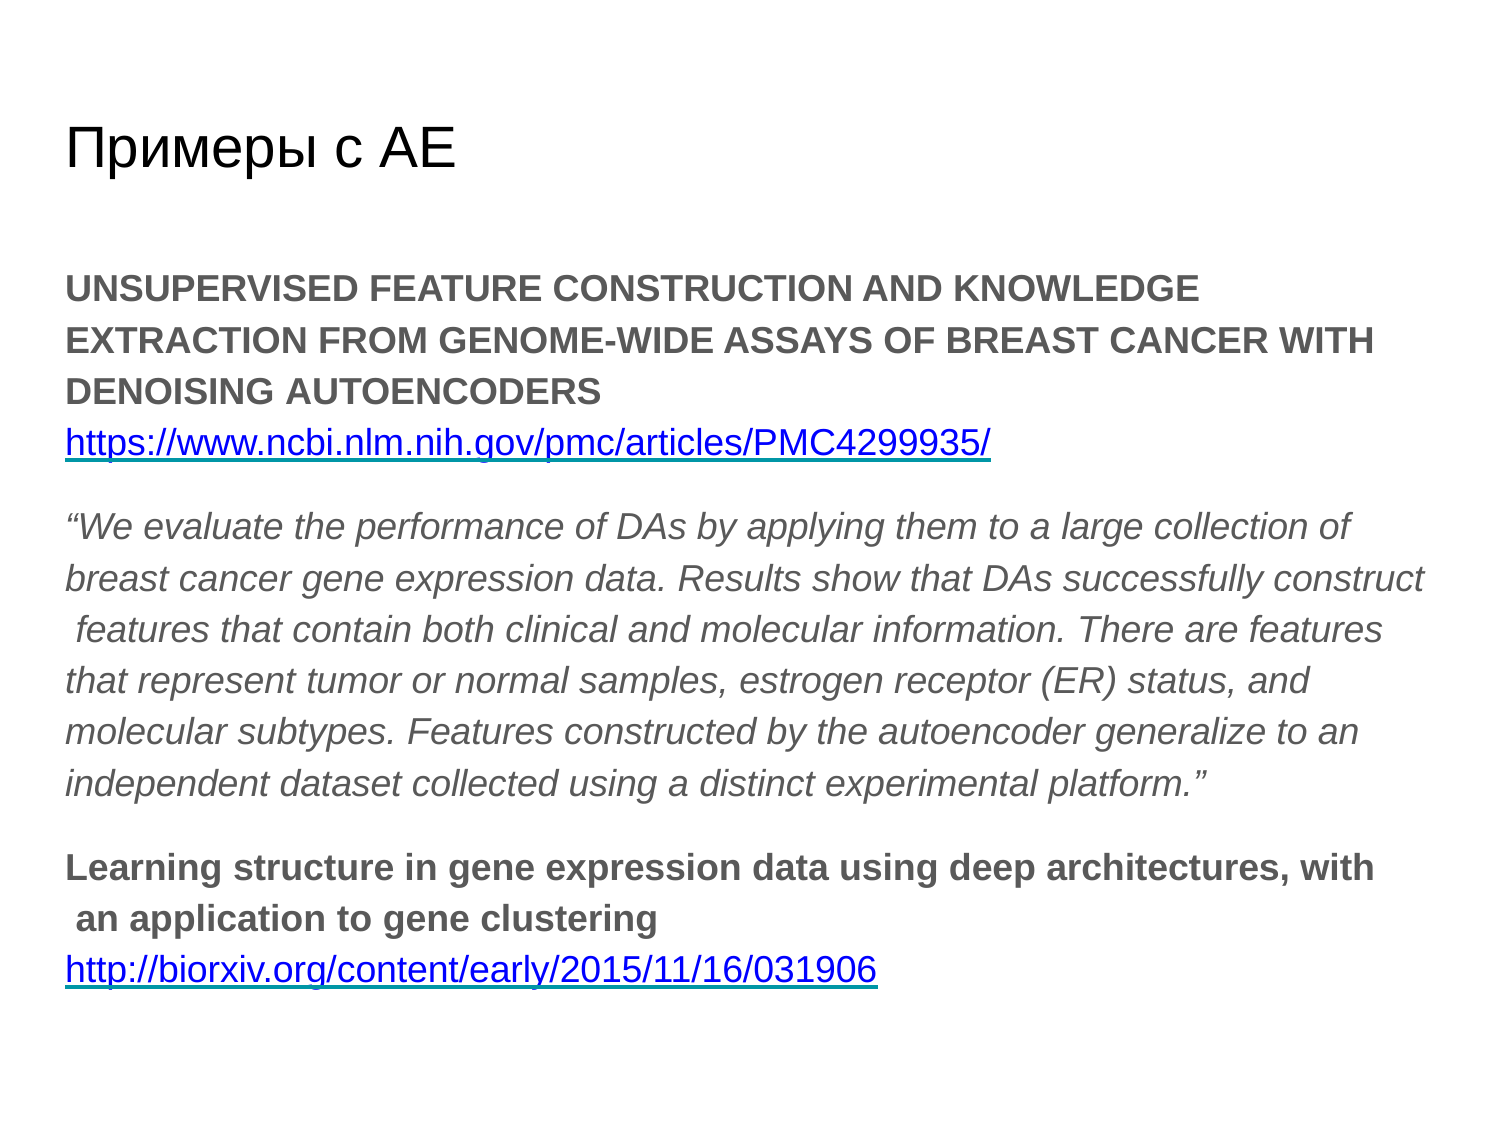

# Примеры с AE
UNSUPERVISED FEATURE CONSTRUCTION AND KNOWLEDGE  EXTRACTION FROM GENOME-WIDE ASSAYS OF BREAST CANCER WITH  DENOISING AUTOENCODERS
https://www.ncbi.nlm.nih.gov/pmc/articles/PMC4299935/
“We evaluate the performance of DAs by applying them to a large collection of  breast cancer gene expression data. Results show that DAs successfully construct  features that contain both clinical and molecular information. There are features  that represent tumor or normal samples, estrogen receptor (ER) status, and  molecular subtypes. Features constructed by the autoencoder generalize to an  independent dataset collected using a distinct experimental platform.”
Learning structure in gene expression data using deep architectures, with  an application to gene clustering  http://biorxiv.org/content/early/2015/11/16/031906